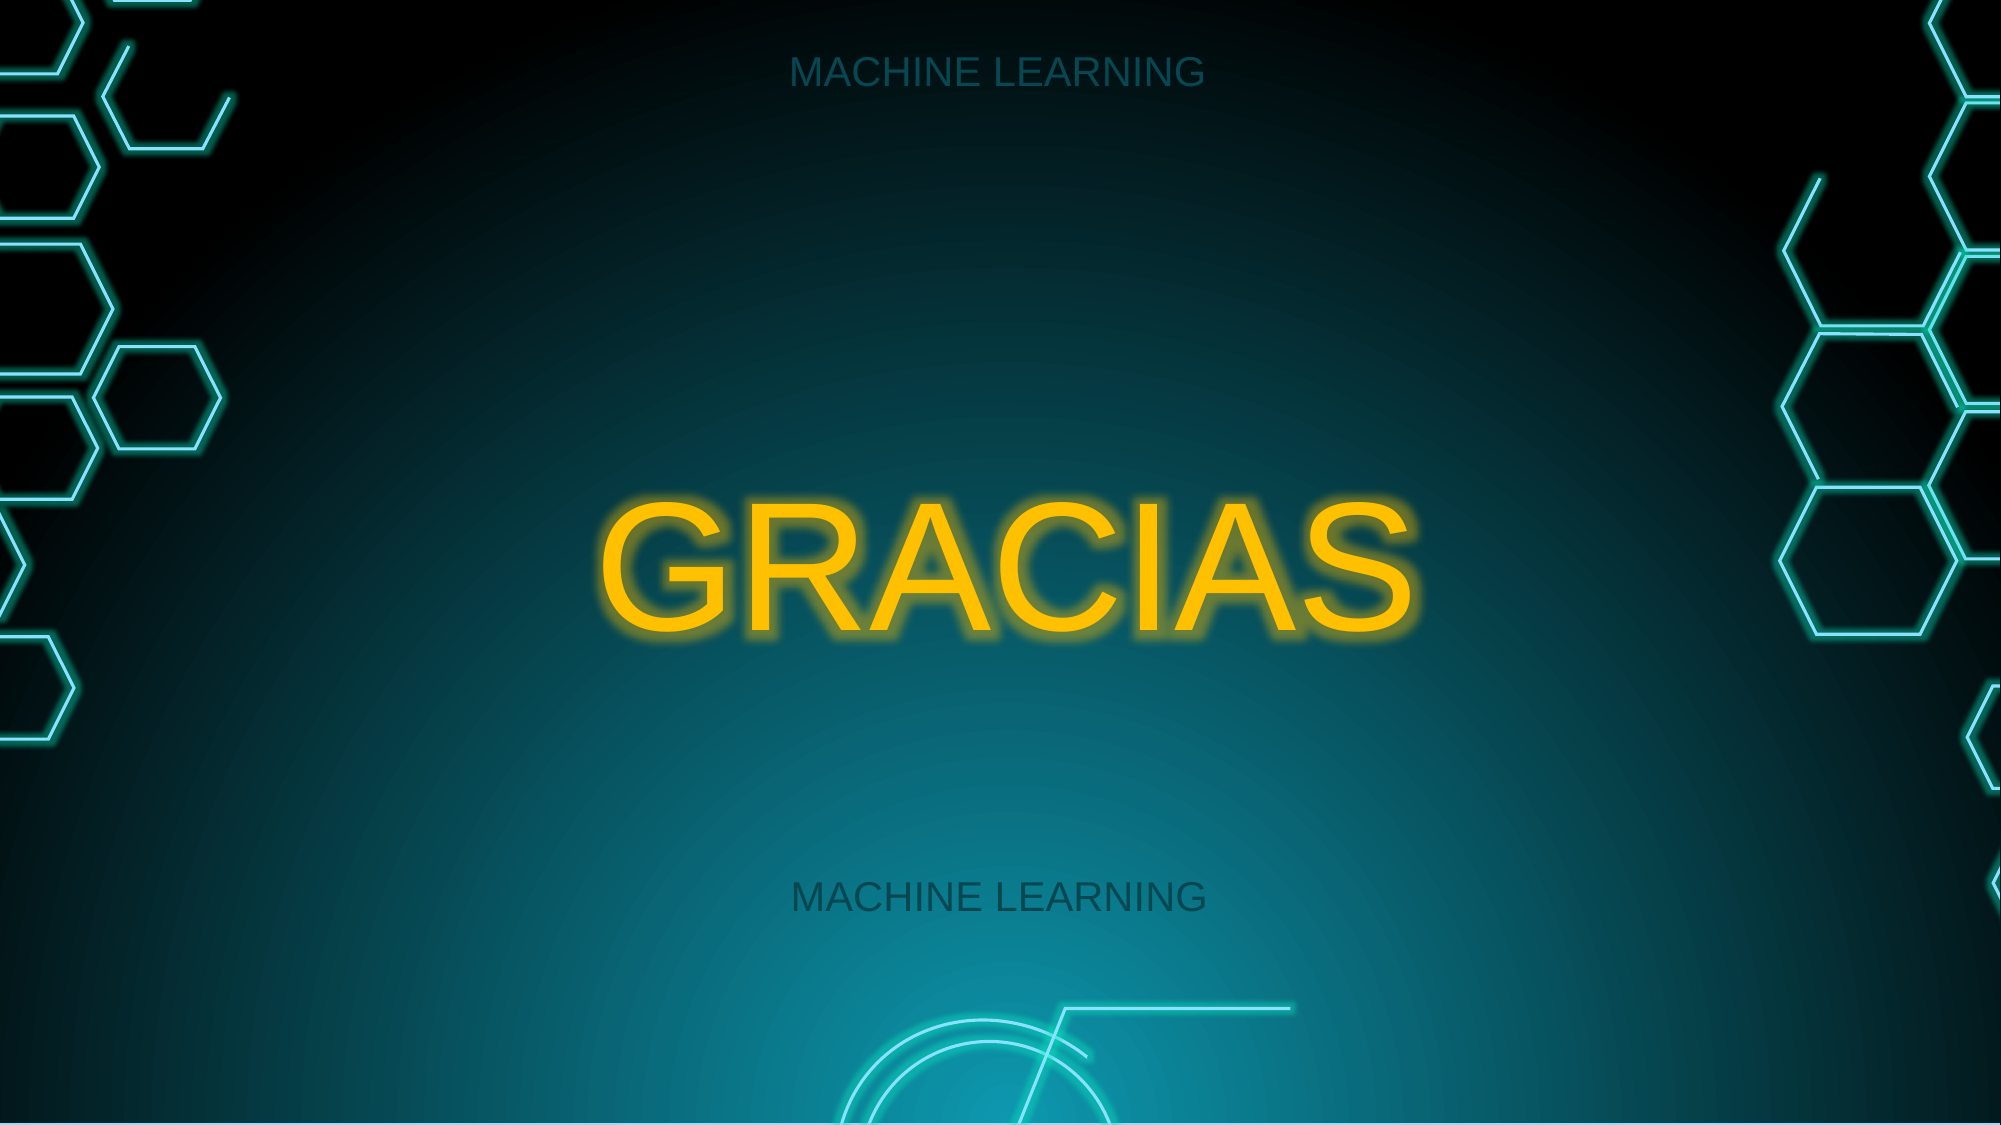

MACHINE LEARNING

MÁQUINAS DE
ESTADOS

GRACIAS

MACHINE LEARNING